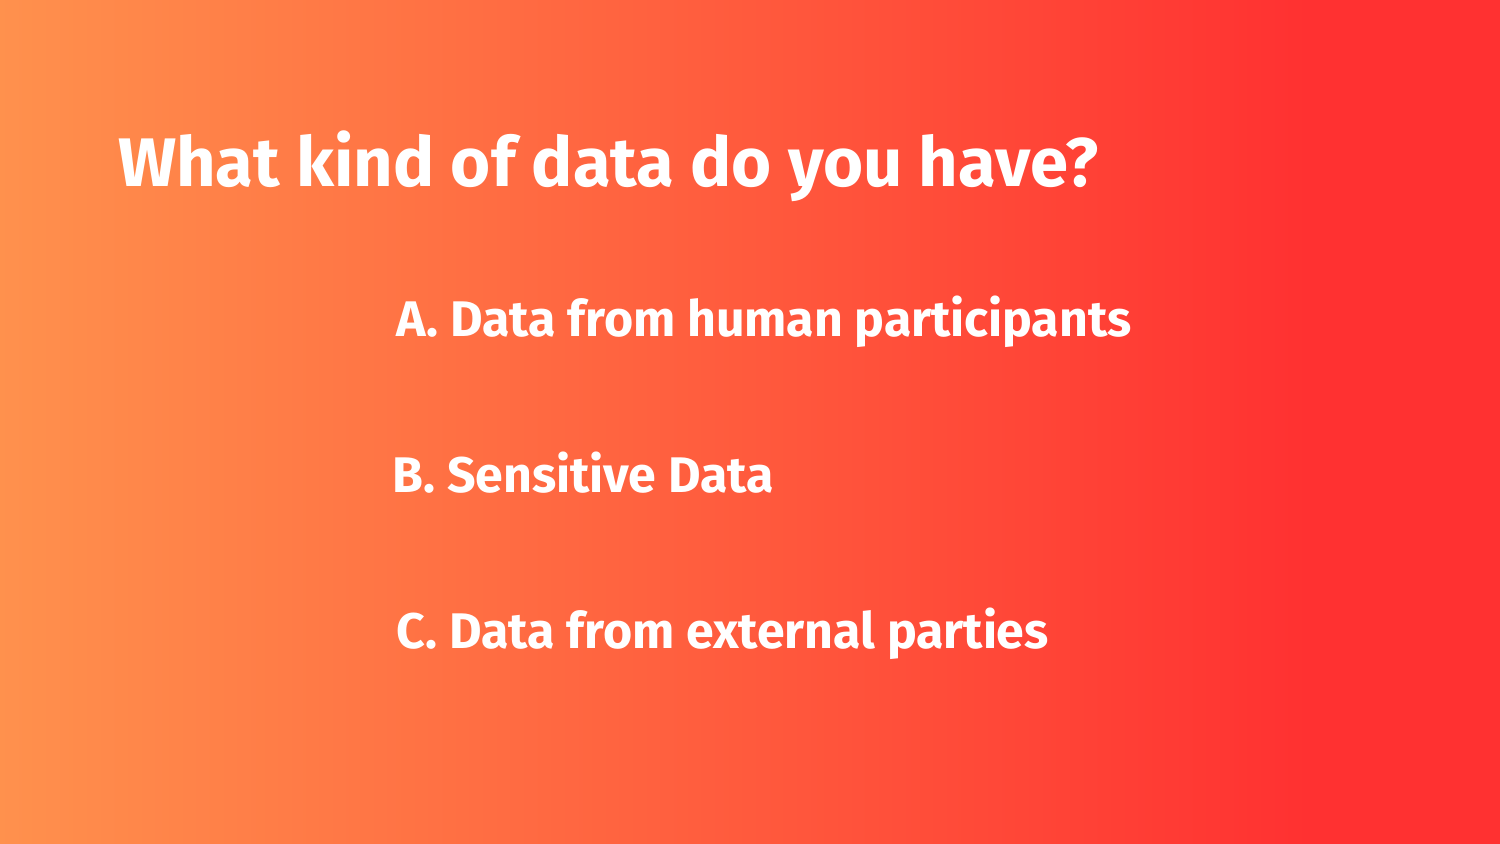

# What kind of data do you have?
A. Data from human participants
B. Sensitive Data
C. Data from external parties